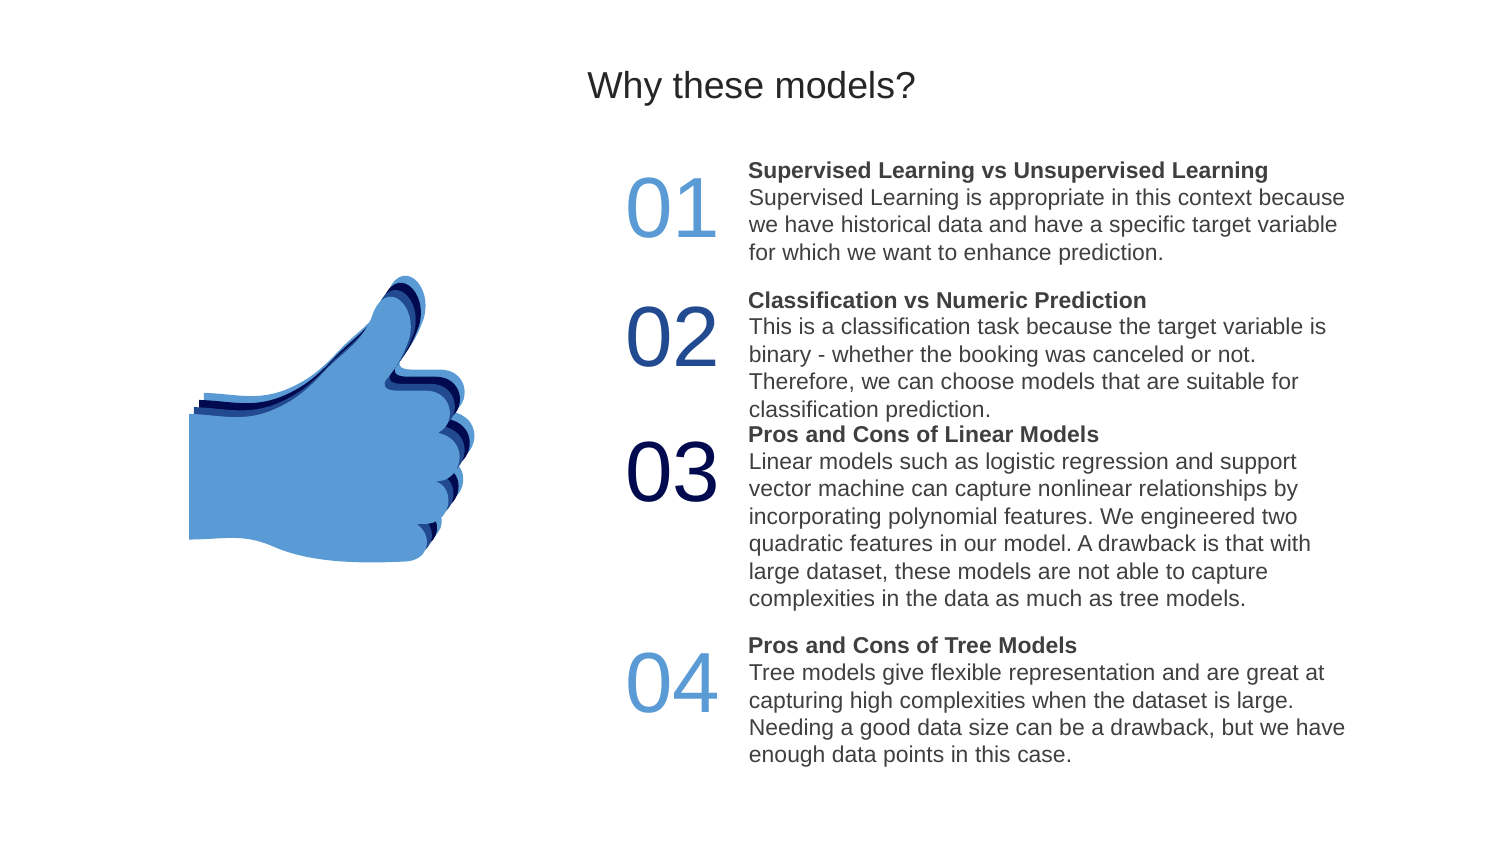

Why these models?
Supervised Learning vs Unsupervised Learning
Supervised Learning is appropriate in this context because we have historical data and have a specific target variable for which we want to enhance prediction.
01

Classification vs Numeric Prediction
This is a classification task because the target variable is binary - whether the booking was canceled or not. Therefore, we can choose models that are suitable for classification prediction.
02
Pros and Cons of Linear Models
Linear models such as logistic regression and support vector machine can capture nonlinear relationships by incorporating polynomial features. We engineered two quadratic features in our model. A drawback is that with large dataset, these models are not able to capture complexities in the data as much as tree models.
03
Pros and Cons of Tree Models
Tree models give flexible representation and are great at capturing high complexities when the dataset is large. Needing a good data size can be a drawback, but we have enough data points in this case.
04